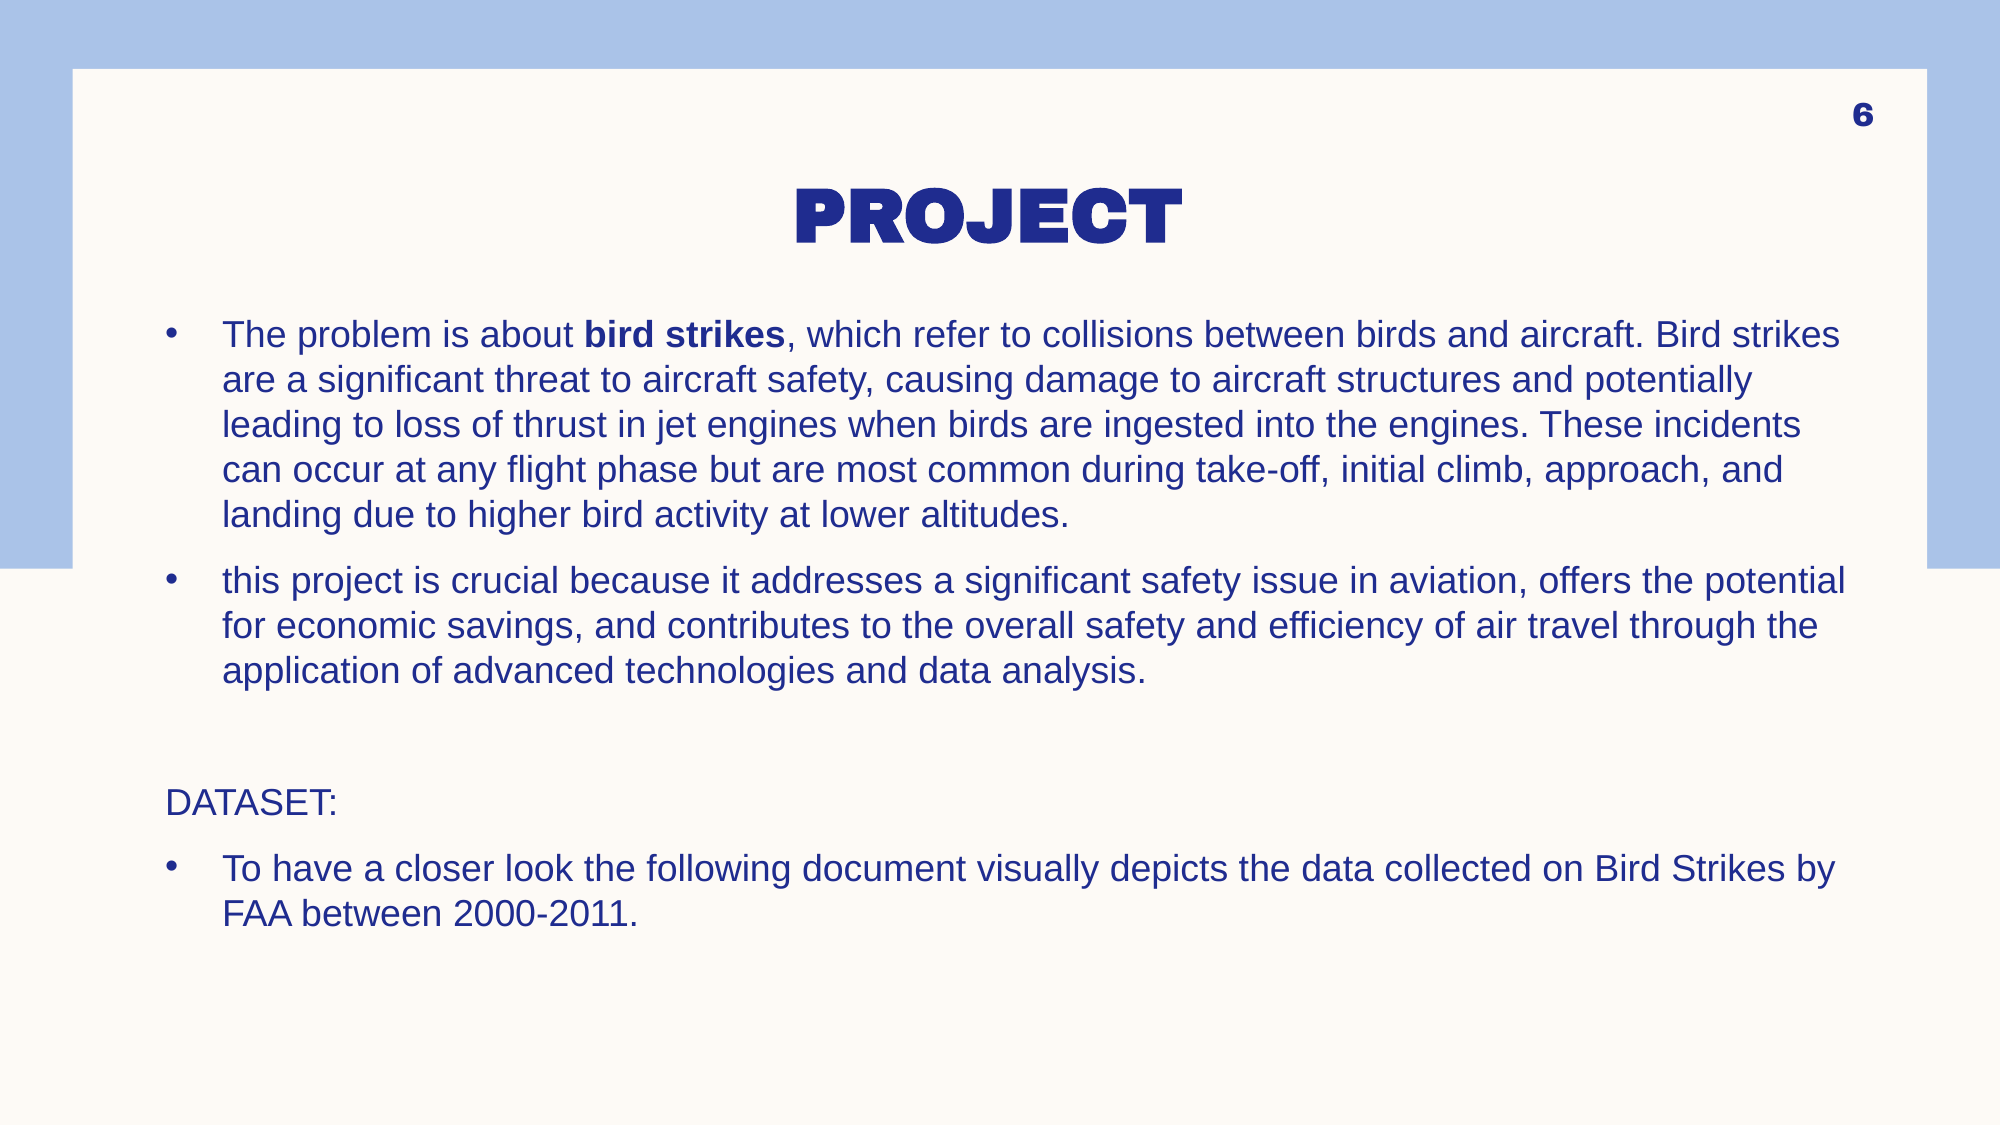

6
# Project
The problem is about bird strikes, which refer to collisions between birds and aircraft. Bird strikes are a significant threat to aircraft safety, causing damage to aircraft structures and potentially leading to loss of thrust in jet engines when birds are ingested into the engines. These incidents can occur at any flight phase but are most common during take-off, initial climb, approach, and landing due to higher bird activity at lower altitudes.
this project is crucial because it addresses a significant safety issue in aviation, offers the potential for economic savings, and contributes to the overall safety and efficiency of air travel through the application of advanced technologies and data analysis.

DATASET:
To have a closer look the following document visually depicts the data collected on Bird Strikes by FAA between 2000-2011.